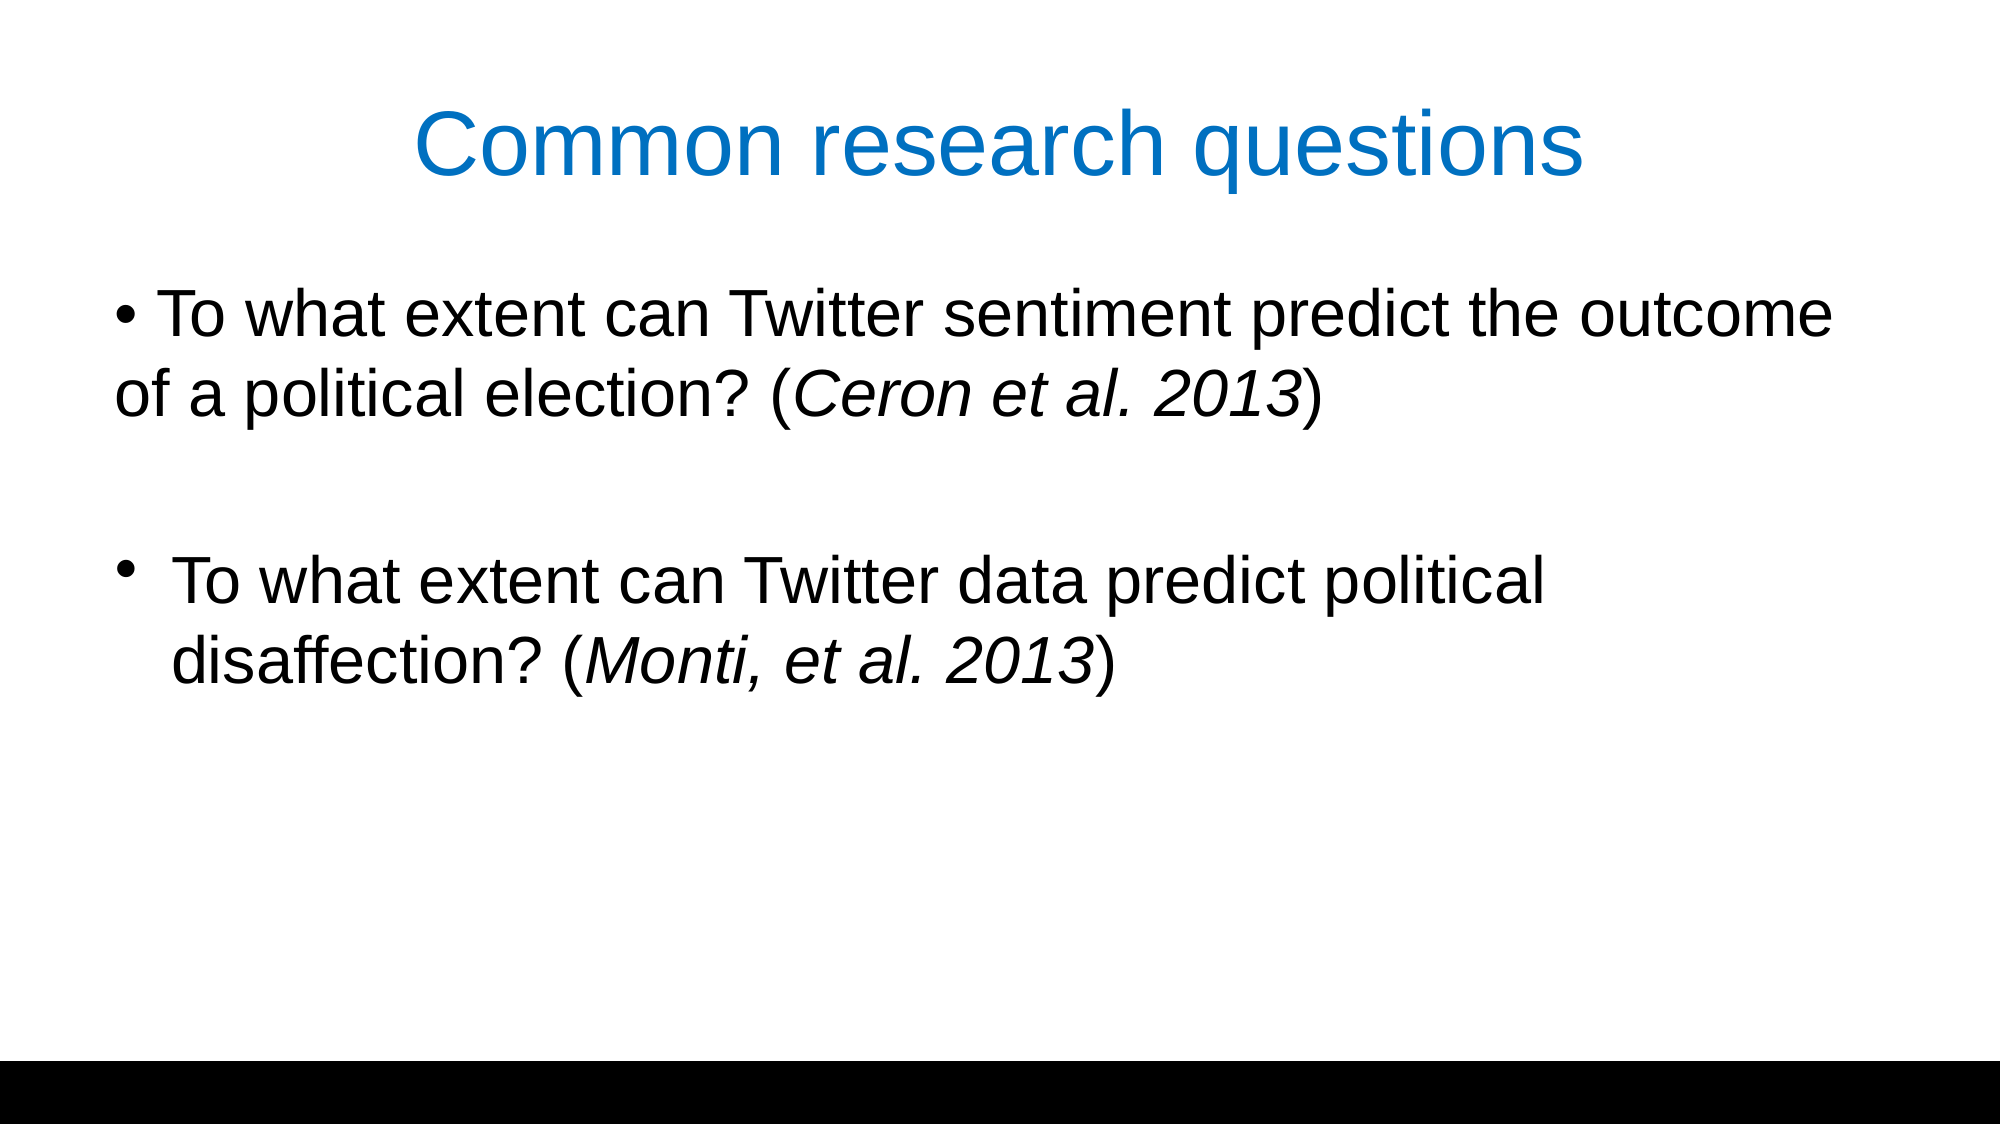

# Common research questions
• To what extent can Twitter sentiment predict the outcome of a political election? (Ceron et al. 2013)

To what extent can Twitter data predict political disaffection? (Monti, et al. 2013)